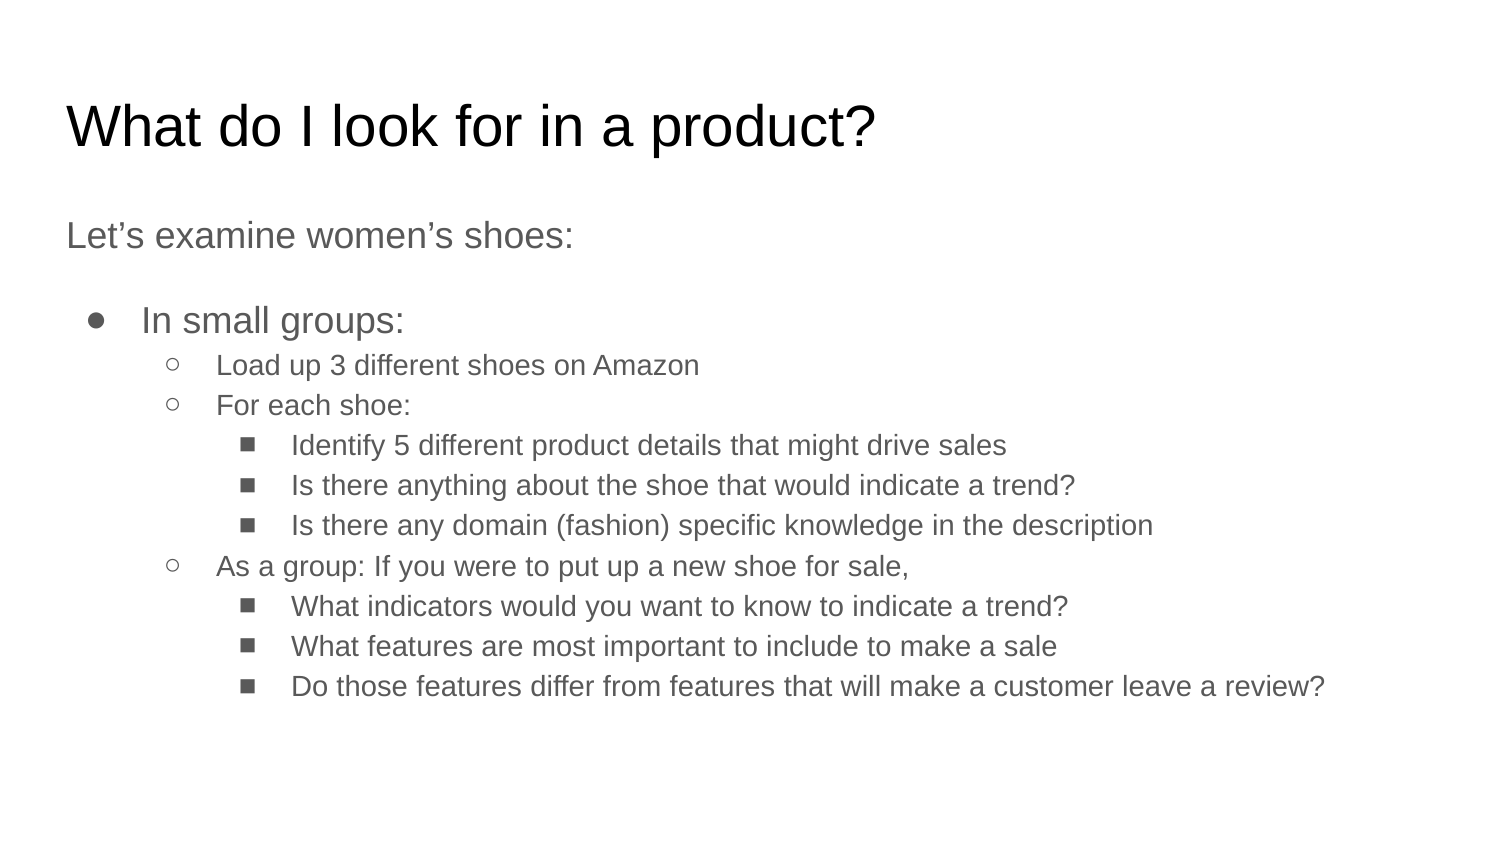

# What do I look for in a product?
Let’s examine women’s shoes:
In small groups:
Load up 3 different shoes on Amazon
For each shoe:
Identify 5 different product details that might drive sales
Is there anything about the shoe that would indicate a trend?
Is there any domain (fashion) specific knowledge in the description
As a group: If you were to put up a new shoe for sale,
What indicators would you want to know to indicate a trend?
What features are most important to include to make a sale
Do those features differ from features that will make a customer leave a review?